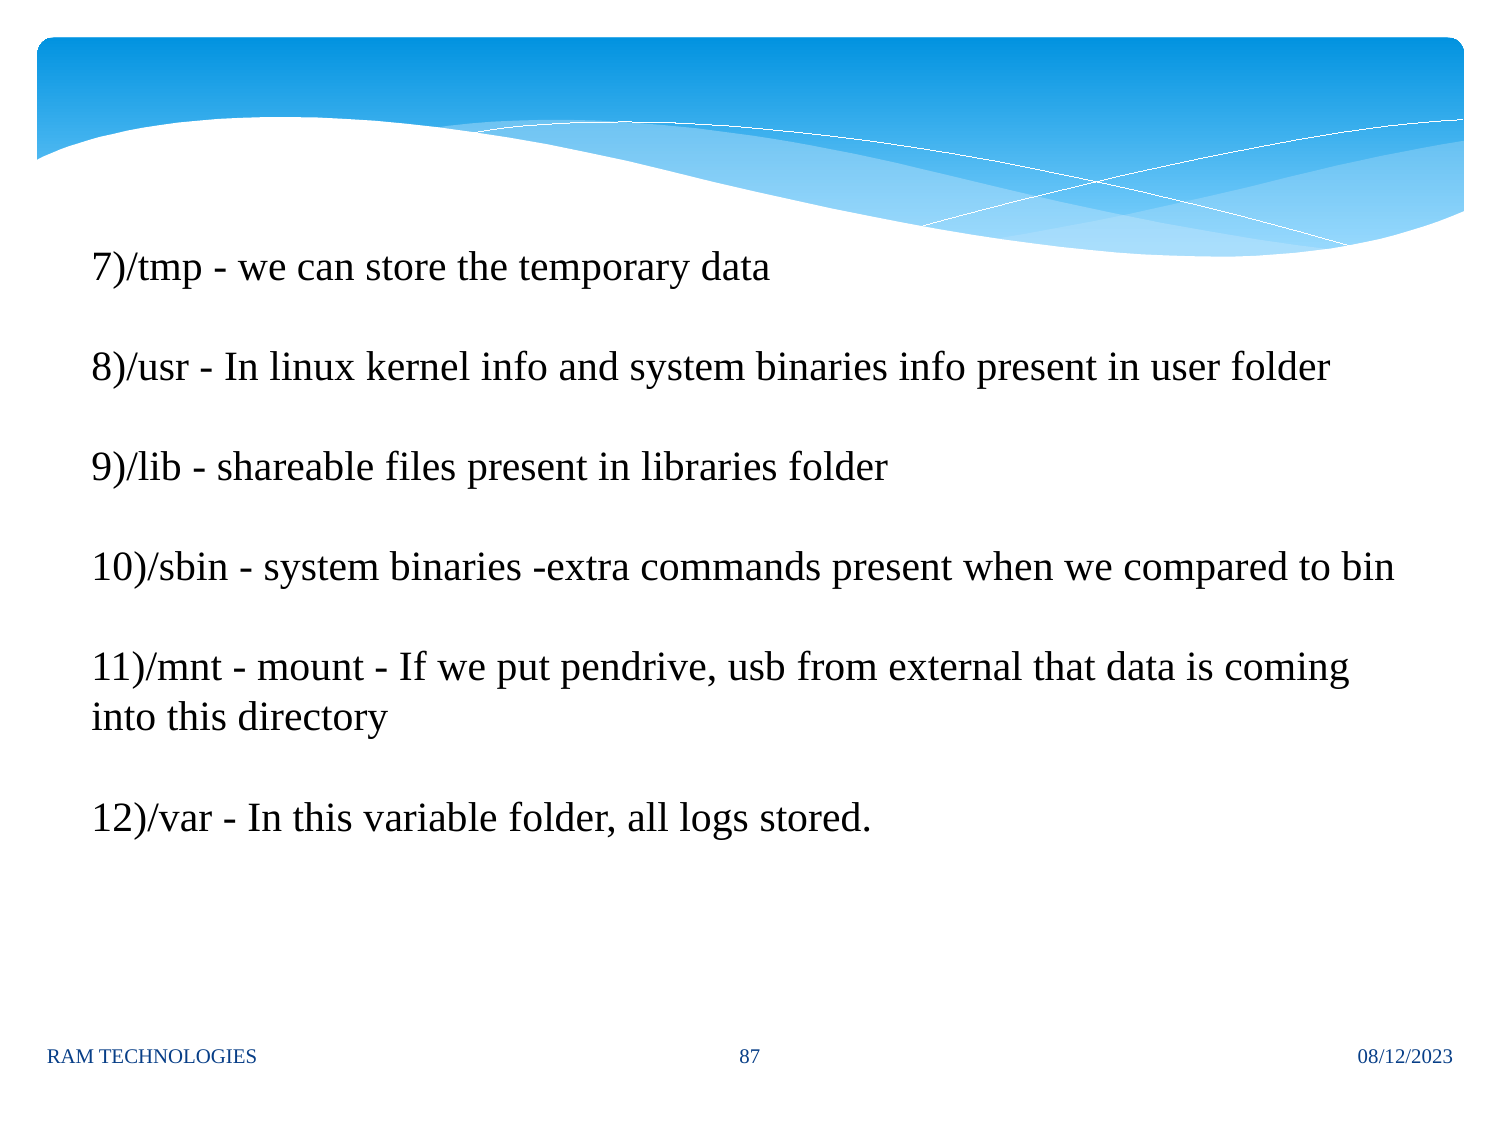

7)/tmp - we can store the temporary data

8)/usr - In linux kernel info and system binaries info present in user folder

9)/lib - shareable files present in libraries folder

10)/sbin - system binaries -extra commands present when we compared to bin

11)/mnt - mount - If we put pendrive, usb from external that data is coming into this directory

12)/var - In this variable folder, all logs stored.
87
RAM TECHNOLOGIES
08/12/2023